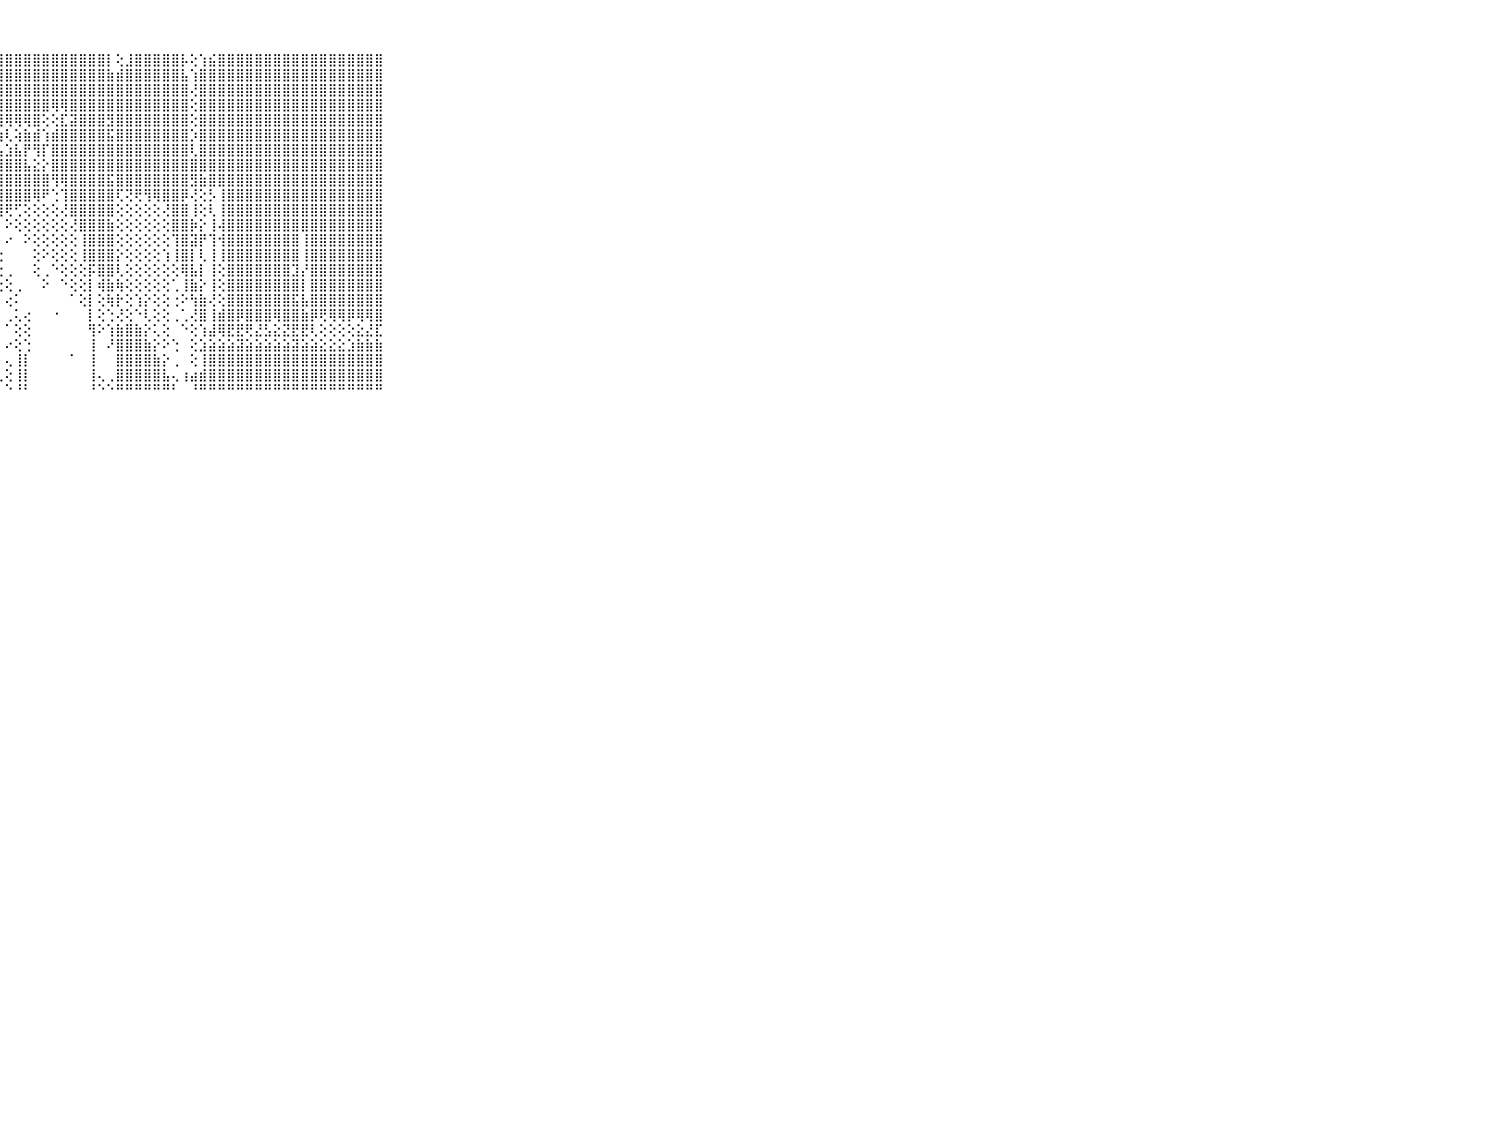

⠀⠀⠀⠀⠀⠀⠀⠀⠀⠀⠀⢕⣽⣿⢏⢻⣿⣿⣟⣻⣿⣿⣿⣿⣿⣯⣾⣿⣿⣿⣿⣿⣿⣿⣿⣿⣿⣿⣿⡇⢕⣸⣿⣿⣿⣿⣿⡧⢕⢱⣮⣿⣿⣿⣿⣿⣿⣿⣿⣿⣿⣿⣿⣿⣿⣿⣿⣿⣿⠀⠀⠀⠀⠀⠀⠀⠀⠀⠀⠀⠀
⠀⠀⠀⠀⠀⠀⠀⠀⠀⠀⠀⠕⢝⢇⣵⣷⡜⢟⢿⣿⣿⣿⣿⣿⣿⣿⣿⣿⣿⣿⣿⣿⣿⣿⣿⣿⣿⣿⣿⣷⣾⣿⣿⣿⣿⣿⣿⣧⢱⣿⣿⣿⣿⣿⣿⣿⣿⣿⣿⣿⣿⣿⣿⣿⣿⣿⣿⣿⣿⠀⠀⠀⠀⠀⠀⠀⠀⠀⠀⠀⠀
⠀⠀⠀⠀⠀⠀⠀⠀⠀⠀⠀⢀⢕⣼⣿⣿⣷⣷⣾⣿⣿⣿⣿⣿⣿⣿⣿⣿⣿⣿⣿⣿⣿⣿⣿⣿⣿⣿⣿⣿⣿⣿⣿⣿⣿⣿⣿⣿⢜⣿⣿⣿⣿⣿⣿⣿⣿⣿⣿⣿⣿⣿⣿⣿⣿⣿⣿⣿⣿⠀⠀⠀⠀⠀⠀⠀⠀⠀⠀⠀⠀
⠀⠀⠀⠀⠀⠀⠀⠀⠀⠀⠀⢕⣼⣿⣿⣿⣿⣿⣿⣿⣿⣿⣿⣿⣿⣿⣿⣿⣿⣿⣿⣿⣿⢿⢿⣿⣿⣿⣿⣿⣿⣿⣿⣿⣿⣿⣿⣿⢕⣿⣿⣿⣿⣿⣿⣿⣿⣿⣿⣿⣿⣿⣿⣿⣿⣿⣿⣿⣿⠀⠀⠀⠀⠀⠀⠀⠀⠀⠀⠀⠀
⠀⠀⠀⠀⠀⠀⠀⠀⠀⠀⠀⢕⢸⣿⣿⣿⣿⣿⣿⣿⣿⣿⣿⣿⣿⣿⡿⢿⢿⢿⢿⣿⢕⢕⣏⣽⣿⣿⣿⣻⣿⣿⣿⣿⣿⣿⣿⣿⢕⣿⣿⣿⣿⣿⣿⣿⣿⣿⣿⣿⣿⣿⣿⣿⣿⣿⣿⣿⣿⠀⠀⠀⠀⠀⠀⠀⠀⠀⠀⠀⠀
⠀⠀⠀⠀⠀⠀⠀⠀⠀⠀⠀⢕⢸⣿⣿⣿⣿⣿⢏⢝⣝⡕⢕⣱⣵⣾⣯⣵⢇⢵⣷⣾⢱⣾⣿⣿⣿⣿⣿⣯⣿⣿⣿⣿⣿⣿⣿⣿⡱⣿⣿⣿⣿⣿⣿⣿⣿⣿⣿⣿⣿⣿⣿⣿⣿⣿⣿⣿⣿⠀⠀⠀⠀⠀⠀⠀⠀⠀⠀⠀⠀
⠀⠀⠀⠀⠀⠀⠀⠀⠀⠀⠀⢕⢸⣿⣿⣿⣿⣿⣱⣿⡟⢕⣜⢿⣿⣾⡿⢣⣱⣧⡟⢻⡏⣿⣿⣿⣿⣿⣿⣿⣿⣿⣿⣿⣿⣿⣿⣿⢇⣿⣿⣿⣿⣿⣿⣿⣿⣿⣿⣿⣿⣿⣿⣿⣿⣿⣿⣿⣿⠀⠀⠀⠀⠀⠀⠀⠀⠀⠀⠀⠀
⠀⠀⠀⠀⠀⠀⠀⠀⠀⠀⠀⢜⣾⣿⣿⣿⣿⣿⢝⢕⢱⣿⣿⡇⢕⢕⢕⣾⣿⣿⣧⣕⡕⣿⣿⣿⣿⣿⣿⣿⣿⣿⣿⣿⣿⣿⣿⣿⣿⣿⣿⣿⣿⣿⣿⣿⣿⣿⣿⣿⣿⣿⣿⣿⣿⣿⣿⣿⣿⠀⠀⠀⠀⠀⠀⠀⠀⠀⠀⠀⠀
⠀⠀⠀⠀⠀⠀⠀⠀⠀⠀⠀⣼⣿⣿⣿⣿⣿⣿⣵⣵⣿⣿⣿⣿⣷⢧⣿⣿⣿⣿⣿⣿⣿⢻⢿⣿⣿⣿⣿⣯⣿⣿⣿⣿⣿⣿⣿⣿⣻⣷⣿⣿⣿⣿⣿⣿⣿⣿⣿⣿⣿⣿⣿⣿⣿⣿⣿⣿⣿⠀⠀⠀⠀⠀⠀⠀⠀⠀⠀⠀⠀
⠀⠀⠀⠀⠀⠀⠀⠀⠀⠀⠀⣿⢿⢿⢿⣿⣿⣿⣿⣿⣿⣿⣿⣿⣿⢇⢸⣿⣿⣿⣿⢿⠟⢑⢹⣿⣿⣿⣿⣿⢏⢝⢟⢻⢿⣿⣿⡿⢜⢕⡣⢸⣿⣿⣿⣿⣿⣿⣿⣿⣿⣿⣿⣿⣿⣿⣿⣿⣿⠀⠀⠀⠀⠀⠀⠀⠀⠀⠀⠀⠀
⠀⠀⠀⠀⠀⠀⠀⠀⠀⠀⠀⣿⣿⣿⣿⣿⣿⣿⣿⢹⣿⣿⣿⣿⣿⡇⢸⣿⢟⢋⢕⢕⢕⢕⢜⣿⣿⣿⣿⣿⢕⢕⢕⢕⢕⢜⣿⣿⢸⢕⢇⢸⣿⣿⣿⣿⣿⣿⣿⣿⣿⣿⣿⣿⣿⣿⣿⣿⣿⠀⠀⠀⠀⠀⠀⠀⠀⠀⠀⠀⠀
⠀⠀⠀⠀⠀⠀⠀⠀⠀⠀⠀⣿⣟⣟⣿⣿⣿⣿⡟⢸⣿⣿⣿⣿⣿⡇⢸⡇⠕⢕⢕⢕⢕⢕⢕⢜⣿⣿⣿⣷⢕⢕⢕⢕⢕⢕⣿⣿⡷⡕⢸⢼⣿⣿⣿⣿⣿⣿⣿⣿⣿⣿⣿⣿⣿⣿⣿⣿⣿⠀⠀⠀⠀⠀⠀⠀⠀⠀⠀⠀⠀
⠀⠀⠀⠀⠀⠀⠀⠀⠀⠀⠀⢿⢿⠛⠟⢿⣿⣿⢕⢸⣿⣿⣿⣿⣿⡕⢸⡇⠔⠀⠕⢕⢕⢕⢕⢕⢸⣿⣿⣿⢕⢕⢕⢕⢕⢕⢹⣿⣽⡟⢹⢺⣿⣿⣿⣿⣿⣿⣿⣿⢸⣿⣿⣿⣿⣿⣿⣿⣿⠀⠀⠀⠀⠀⠀⠀⠀⠀⠀⠀⠀
⠀⠀⠀⠀⠀⠀⠀⠀⠀⠀⠀⠁⠀⠀⣰⣷⣿⣿⢕⢸⣿⣿⣷⣿⣿⢕⢸⢕⠀⠀⠀⢕⠕⢕⢕⢕⢸⣿⣿⣿⡕⢕⢕⢕⢕⢱⢸⣿⡇⢇⢸⢸⣿⣿⣿⣿⣿⣿⣿⣿⢸⣿⣿⣿⣿⣿⣿⣿⣿⠀⠀⠀⠀⠀⠀⠀⠀⠀⠀⠀⠀
⠀⠀⠀⠀⠀⠀⠀⠀⠀⠀⠀⠀⠀⢱⣿⣿⣿⣿⢕⢸⣿⣿⣿⣿⣿⢕⢕⢔⢀⠀⠀⢕⢀⠑⢕⢕⢕⡯⣿⣿⢇⢕⢕⢕⢕⢕⢕⢿⣧⡇⢸⢕⣿⣿⣿⣿⣿⣿⣿⣹⡜⣿⣿⣿⣿⣿⣿⣿⣿⠀⠀⠀⠀⠀⠀⠀⠀⠀⠀⠀⠀
⠀⠀⠀⠀⠀⠀⠀⠀⠀⠀⠀⠀⠀⢸⣿⣿⢿⠗⢇⢜⣟⣻⣿⣿⣿⡕⢕⢕⢕⢀⠀⠀⠕⠀⠑⢕⢕⡇⢾⣷⢷⢕⢕⢕⢕⢕⢁⢸⣷⡕⢸⢕⣿⣿⣿⣿⣿⣿⣿⣿⡇⣿⣿⣿⣿⣿⣿⣿⣿⠀⠀⠀⠀⠀⠀⠀⠀⠀⠀⠀⠀
⠀⠀⠀⠀⠀⠀⠀⠀⠀⠀⠀⠀⠀⣾⣿⡿⠀⠀⢕⢕⢝⡽⢕⣿⢝⢕⢕⠁⢔⠅⠀⠀⠀⠀⠀⠁⢕⡇⢕⢷⡗⢕⢱⡕⢕⢕⢐⠕⢳⣷⢜⢕⣿⣿⣿⣿⣿⣿⣿⣯⣧⣿⣿⣿⣿⣿⣿⣿⣿⠀⠀⠀⠀⠀⠀⠀⠀⠀⠀⠀⠀
⠀⠀⠀⠀⠀⠀⠀⠀⠀⠀⠀⠀⢰⣿⣿⠇⠀⠀⡕⢕⢕⢕⢕⢧⢕⢕⠕⠀⢀⢅⢔⠀⠀⠐⠀⠀⠀⡇⢕⢑⢜⢕⠑⢇⢕⢕⢀⢁⢜⣿⢸⣾⣿⡿⣿⣿⣿⢿⣿⣿⣷⡿⢟⢿⢿⡿⢿⢿⣿⠀⠀⠀⠀⠀⠀⠀⠀⠀⠀⠀⠀
⠀⠀⠀⠀⠀⠀⠀⠀⠀⠀⠀⠀⢸⣿⣿⠀⠀⢅⢕⢕⢁⢕⢕⢕⢕⢕⠀⠀⠁⢕⢕⠀⠀⠀⠀⠀⠀⢻⠕⢱⣷⣿⣷⡕⢅⢕⠀⠑⢕⢱⣼⢿⣟⣟⢟⣜⣣⣕⣝⣟⣟⢇⢕⢕⢕⢕⣕⣜⣏⠀⠀⠀⠀⠀⠀⠀⠀⠀⠀⠀⠀
⠀⠀⠀⠀⠀⠀⠀⠀⠀⠀⠀⠀⢸⣿⣿⠀⢄⡕⢕⢗⢗⢇⢕⢗⢇⢕⠀⠄⠔⢕⢑⠀⠀⠀⠀⠀⠀⢸⠀⠜⣿⣿⣿⣷⡕⠕⢑⠀⢕⣱⣵⣵⣵⣽⣵⣵⣵⣵⣵⣽⣵⣵⣕⣕⣕⣱⣷⣷⣷⠀⠀⠀⠀⠀⠀⠀⠀⠀⠀⠀⠀
⠀⠀⠀⠀⠀⠀⠀⠀⠀⠀⠀⠀⠜⣿⣿⠀⢅⢵⣷⣾⣿⣿⣿⣿⣿⣿⠀⠀⢄⢸⡇⠀⠀⠀⠀⠁⠀⢸⠀⠀⣿⣿⣿⣿⣷⡕⢀⠀⢕⢸⣿⣿⣿⣿⣿⣿⣿⣿⣿⣿⣿⣿⣿⣿⣿⣿⣿⣿⣿⠀⠀⠀⠀⠀⠀⠀⠀⠀⠀⠀⠀
⠀⠀⠀⠀⠀⠀⠀⠀⠀⠀⠀⠀⠀⢿⣿⢀⠀⢕⣿⣿⣿⣿⣿⣿⣿⡟⠀⢄⢕⢸⡇⠀⠀⠀⠀⠀⠀⢸⢄⢀⣿⣿⣿⣿⣿⣧⢄⢰⣴⣾⣿⣿⣿⣿⣿⣿⣿⣿⣿⣿⣿⣿⣿⣿⣿⣿⣿⣿⣿⠀⠀⠀⠀⠀⠀⠀⠀⠀⠀⠀⠀
⠀⠀⠀⠀⠀⠀⠀⠀⠀⠀⠀⠀⠀⠘⠛⠃⠀⠀⠘⠙⠛⠛⠛⠛⠛⠃⠀⠀⠑⠘⠃⠀⠀⠀⠀⠀⠀⠘⠑⠑⠛⠛⠛⠛⠛⠛⠃⠀⠘⠛⠛⠛⠛⠛⠛⠛⠛⠛⠛⠛⠛⠛⠛⠛⠛⠛⠛⠛⠛⠀⠀⠀⠀⠀⠀⠀⠀⠀⠀⠀⠀